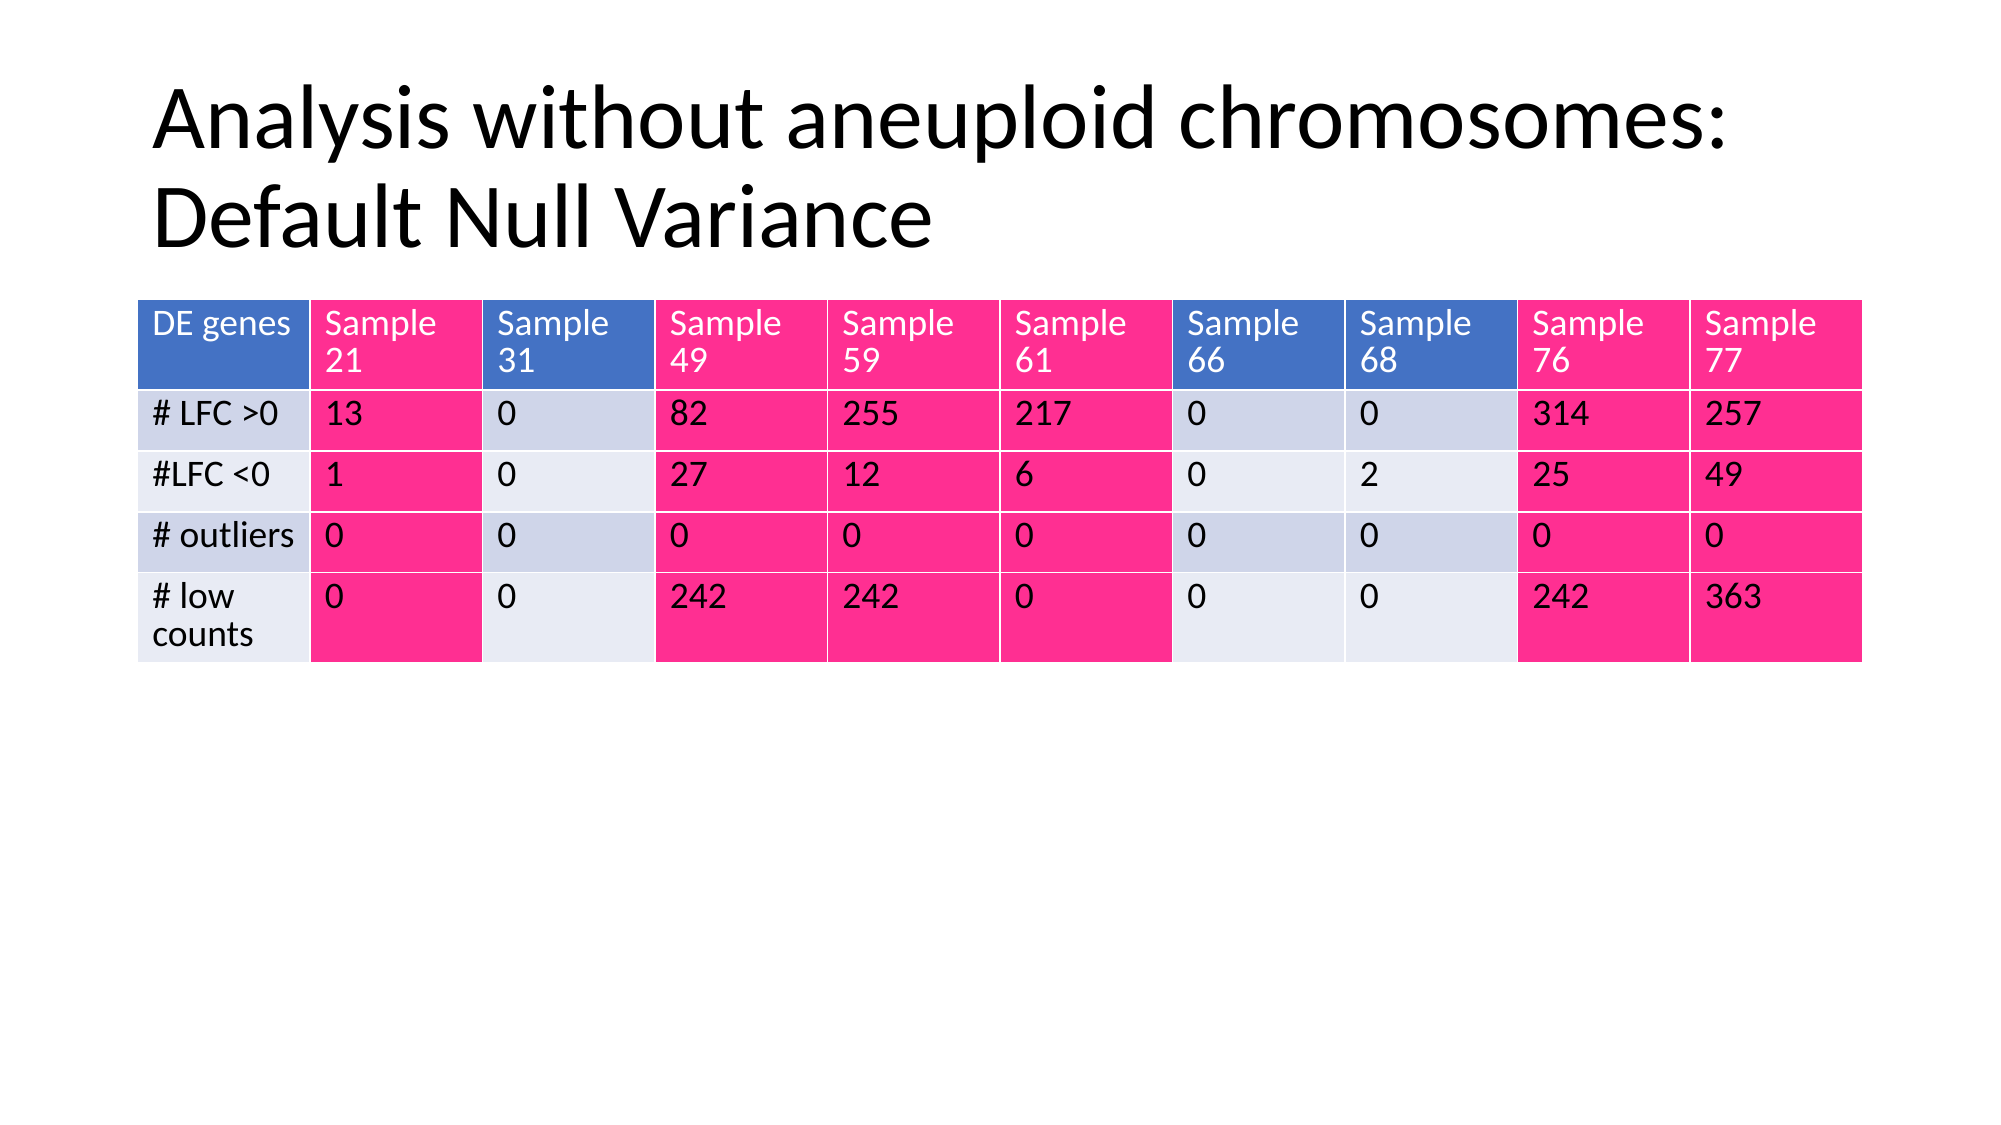

# Analysis without aneuploid chromosomes: Default Null Variance
| DE genes | Sample 21 | Sample 31 | Sample 49 | Sample 59 | Sample 61 | Sample 66 | Sample 68 | Sample 76 | Sample 77 |
| --- | --- | --- | --- | --- | --- | --- | --- | --- | --- |
| # LFC >0 | 13 | 0 | 82 | 255 | 217 | 0 | 0 | 314 | 257 |
| #LFC <0 | 1 | 0 | 27 | 12 | 6 | 0 | 2 | 25 | 49 |
| # outliers | 0 | 0 | 0 | 0 | 0 | 0 | 0 | 0 | 0 |
| # low counts | 0 | 0 | 242 | 242 | 0 | 0 | 0 | 242 | 363 |